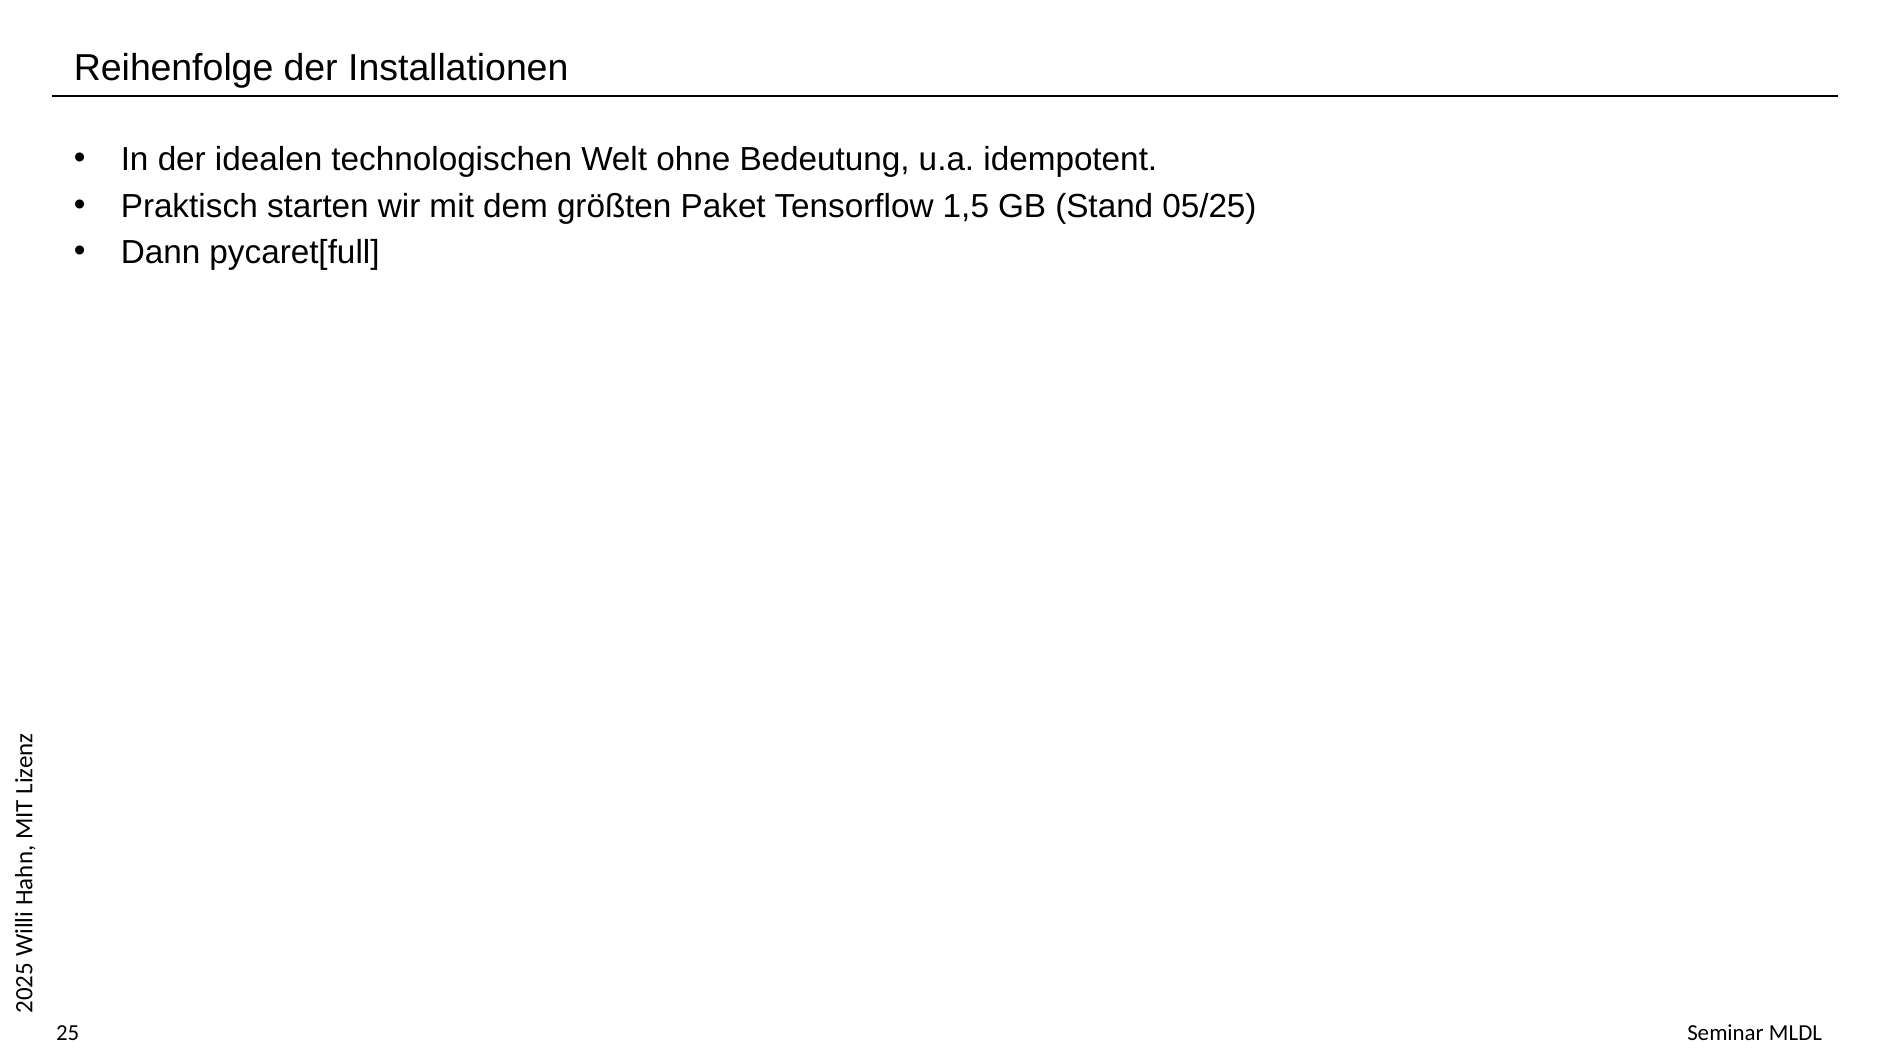

Reihenfolge der Installationen
In der idealen technologischen Welt ohne Bedeutung, u.a. idempotent.
Praktisch starten wir mit dem größten Paket Tensorflow 1,5 GB (Stand 05/25)
Dann pycaret[full]